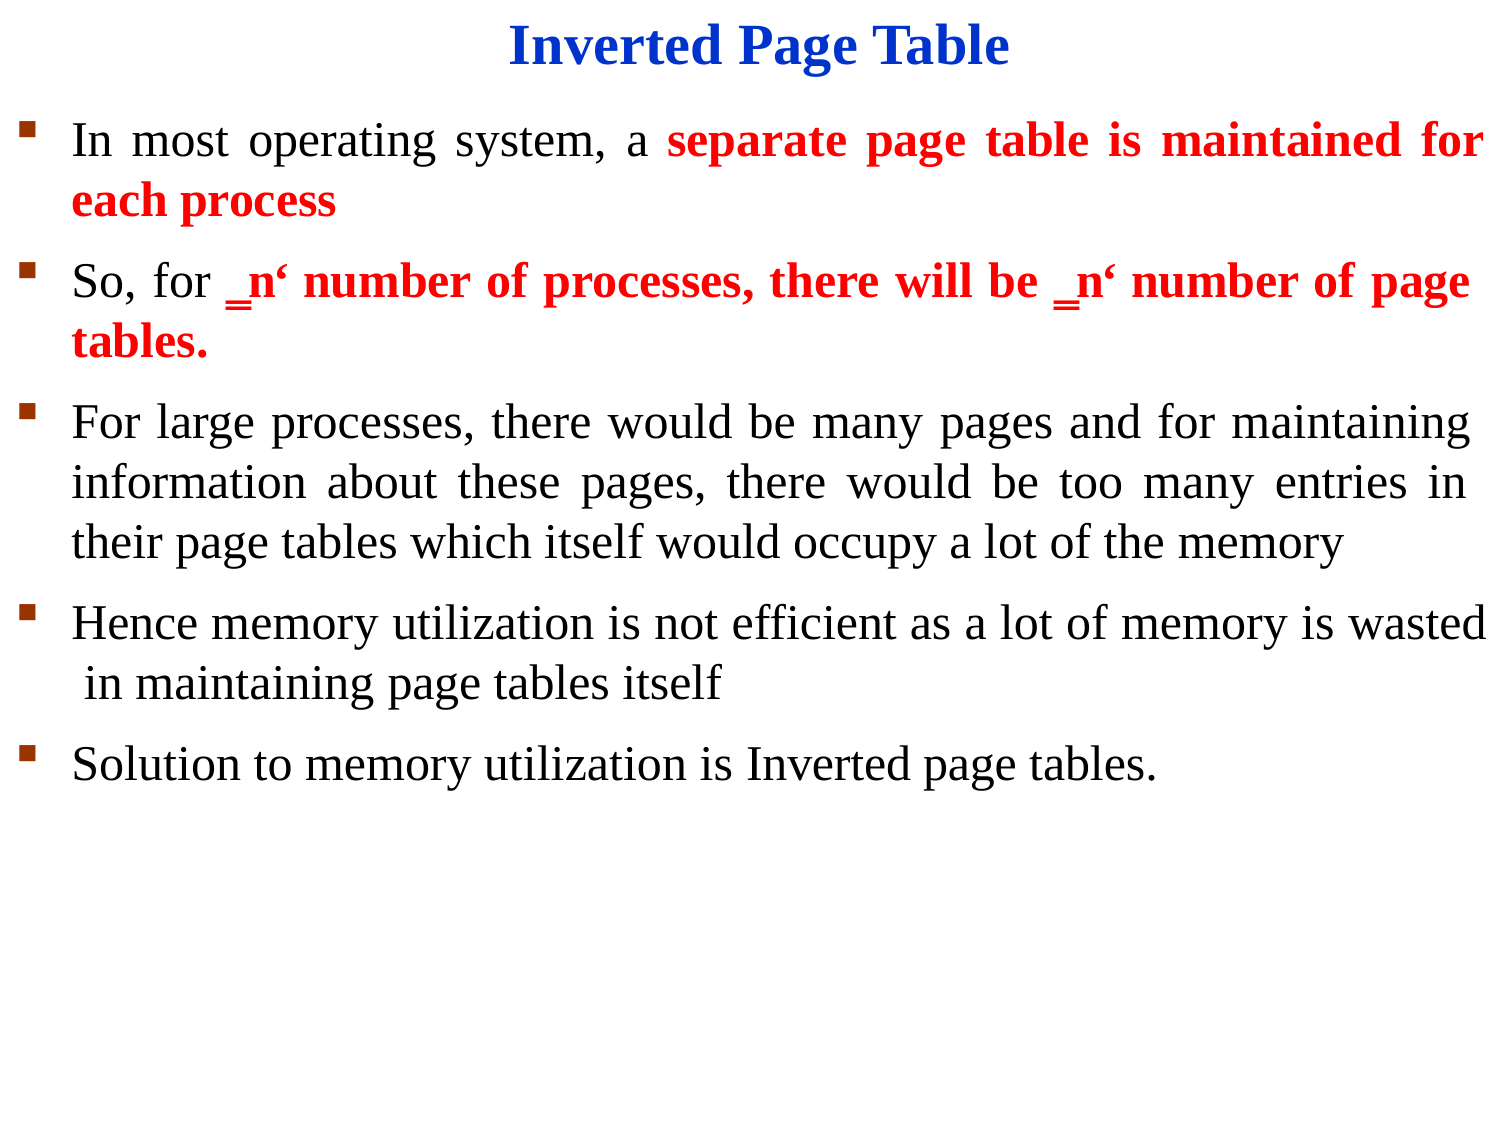

# Inverted Page Table
In most operating system, a separate page table is maintained for
each process
So, for ‗n‘ number of processes, there will be ‗n‘ number of page  tables.
For large processes, there would be many pages and for maintaining  information about these pages, there would be too many entries in  their page tables which itself would occupy a lot of the memory
Hence memory utilization is not efficient as a lot of memory is wasted  in maintaining page tables itself
Solution to memory utilization is Inverted page tables.